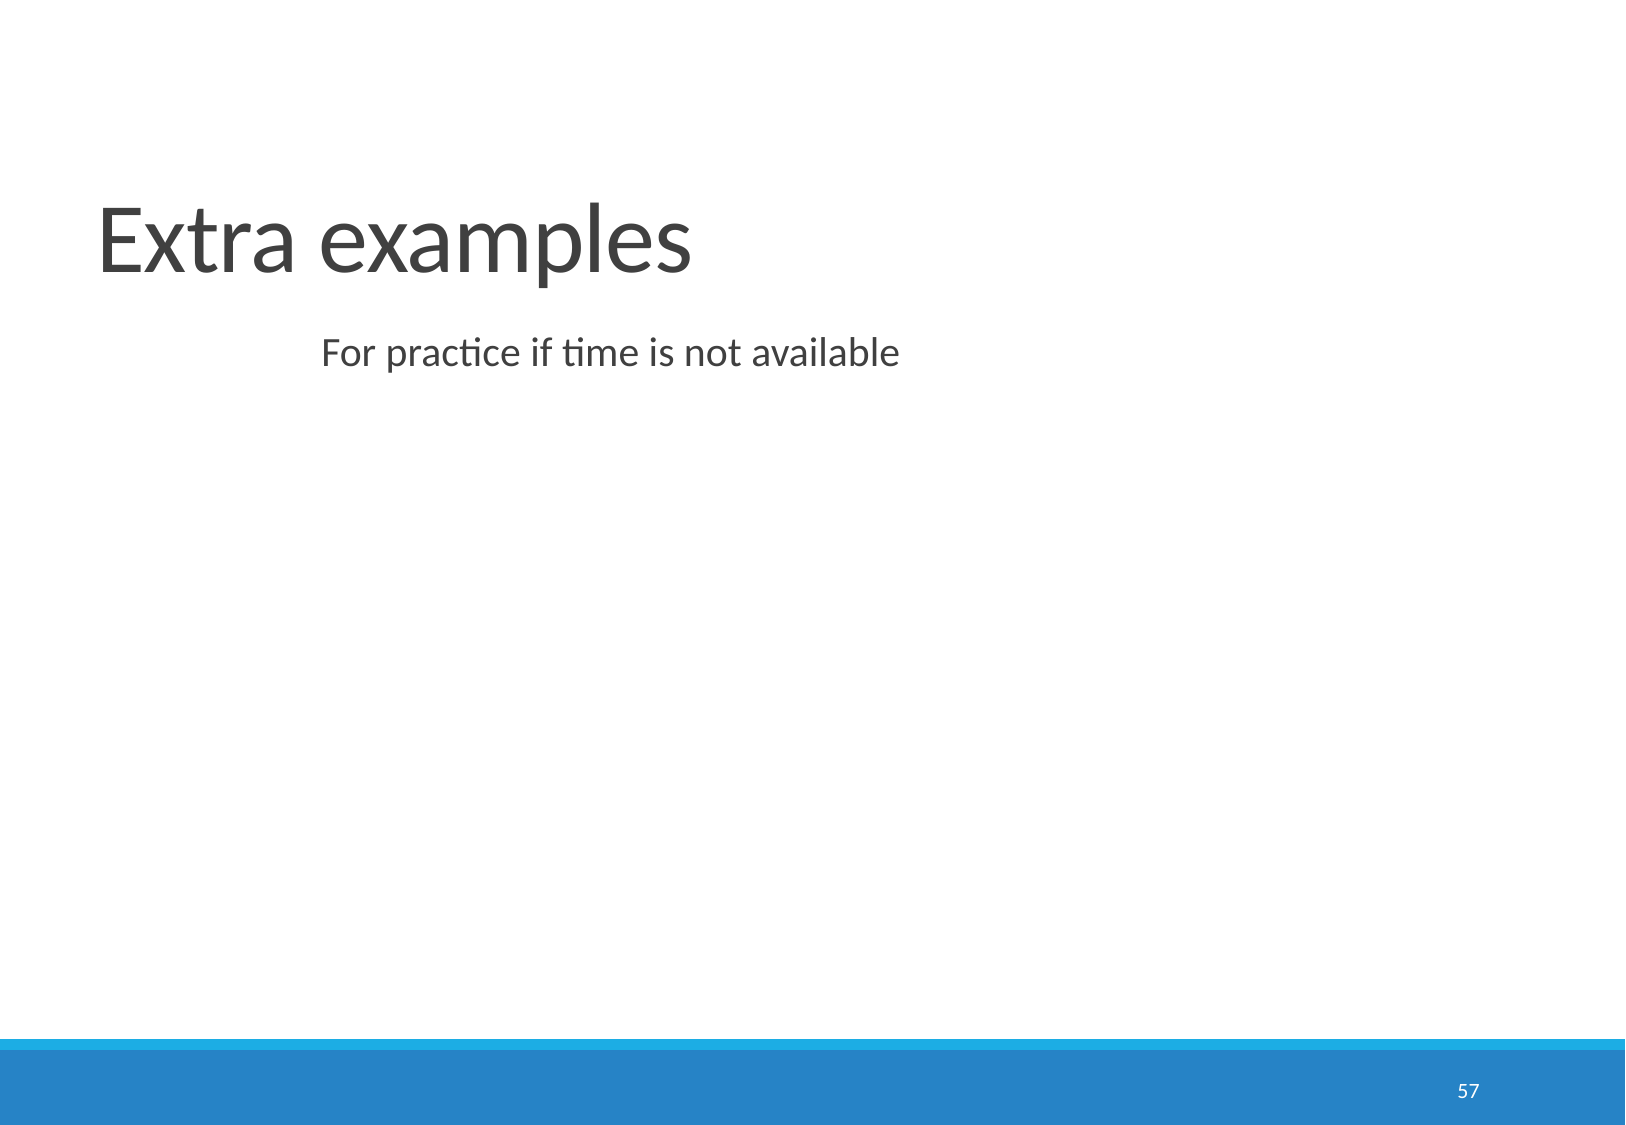

# Extra examples
For practice if time is not available
57